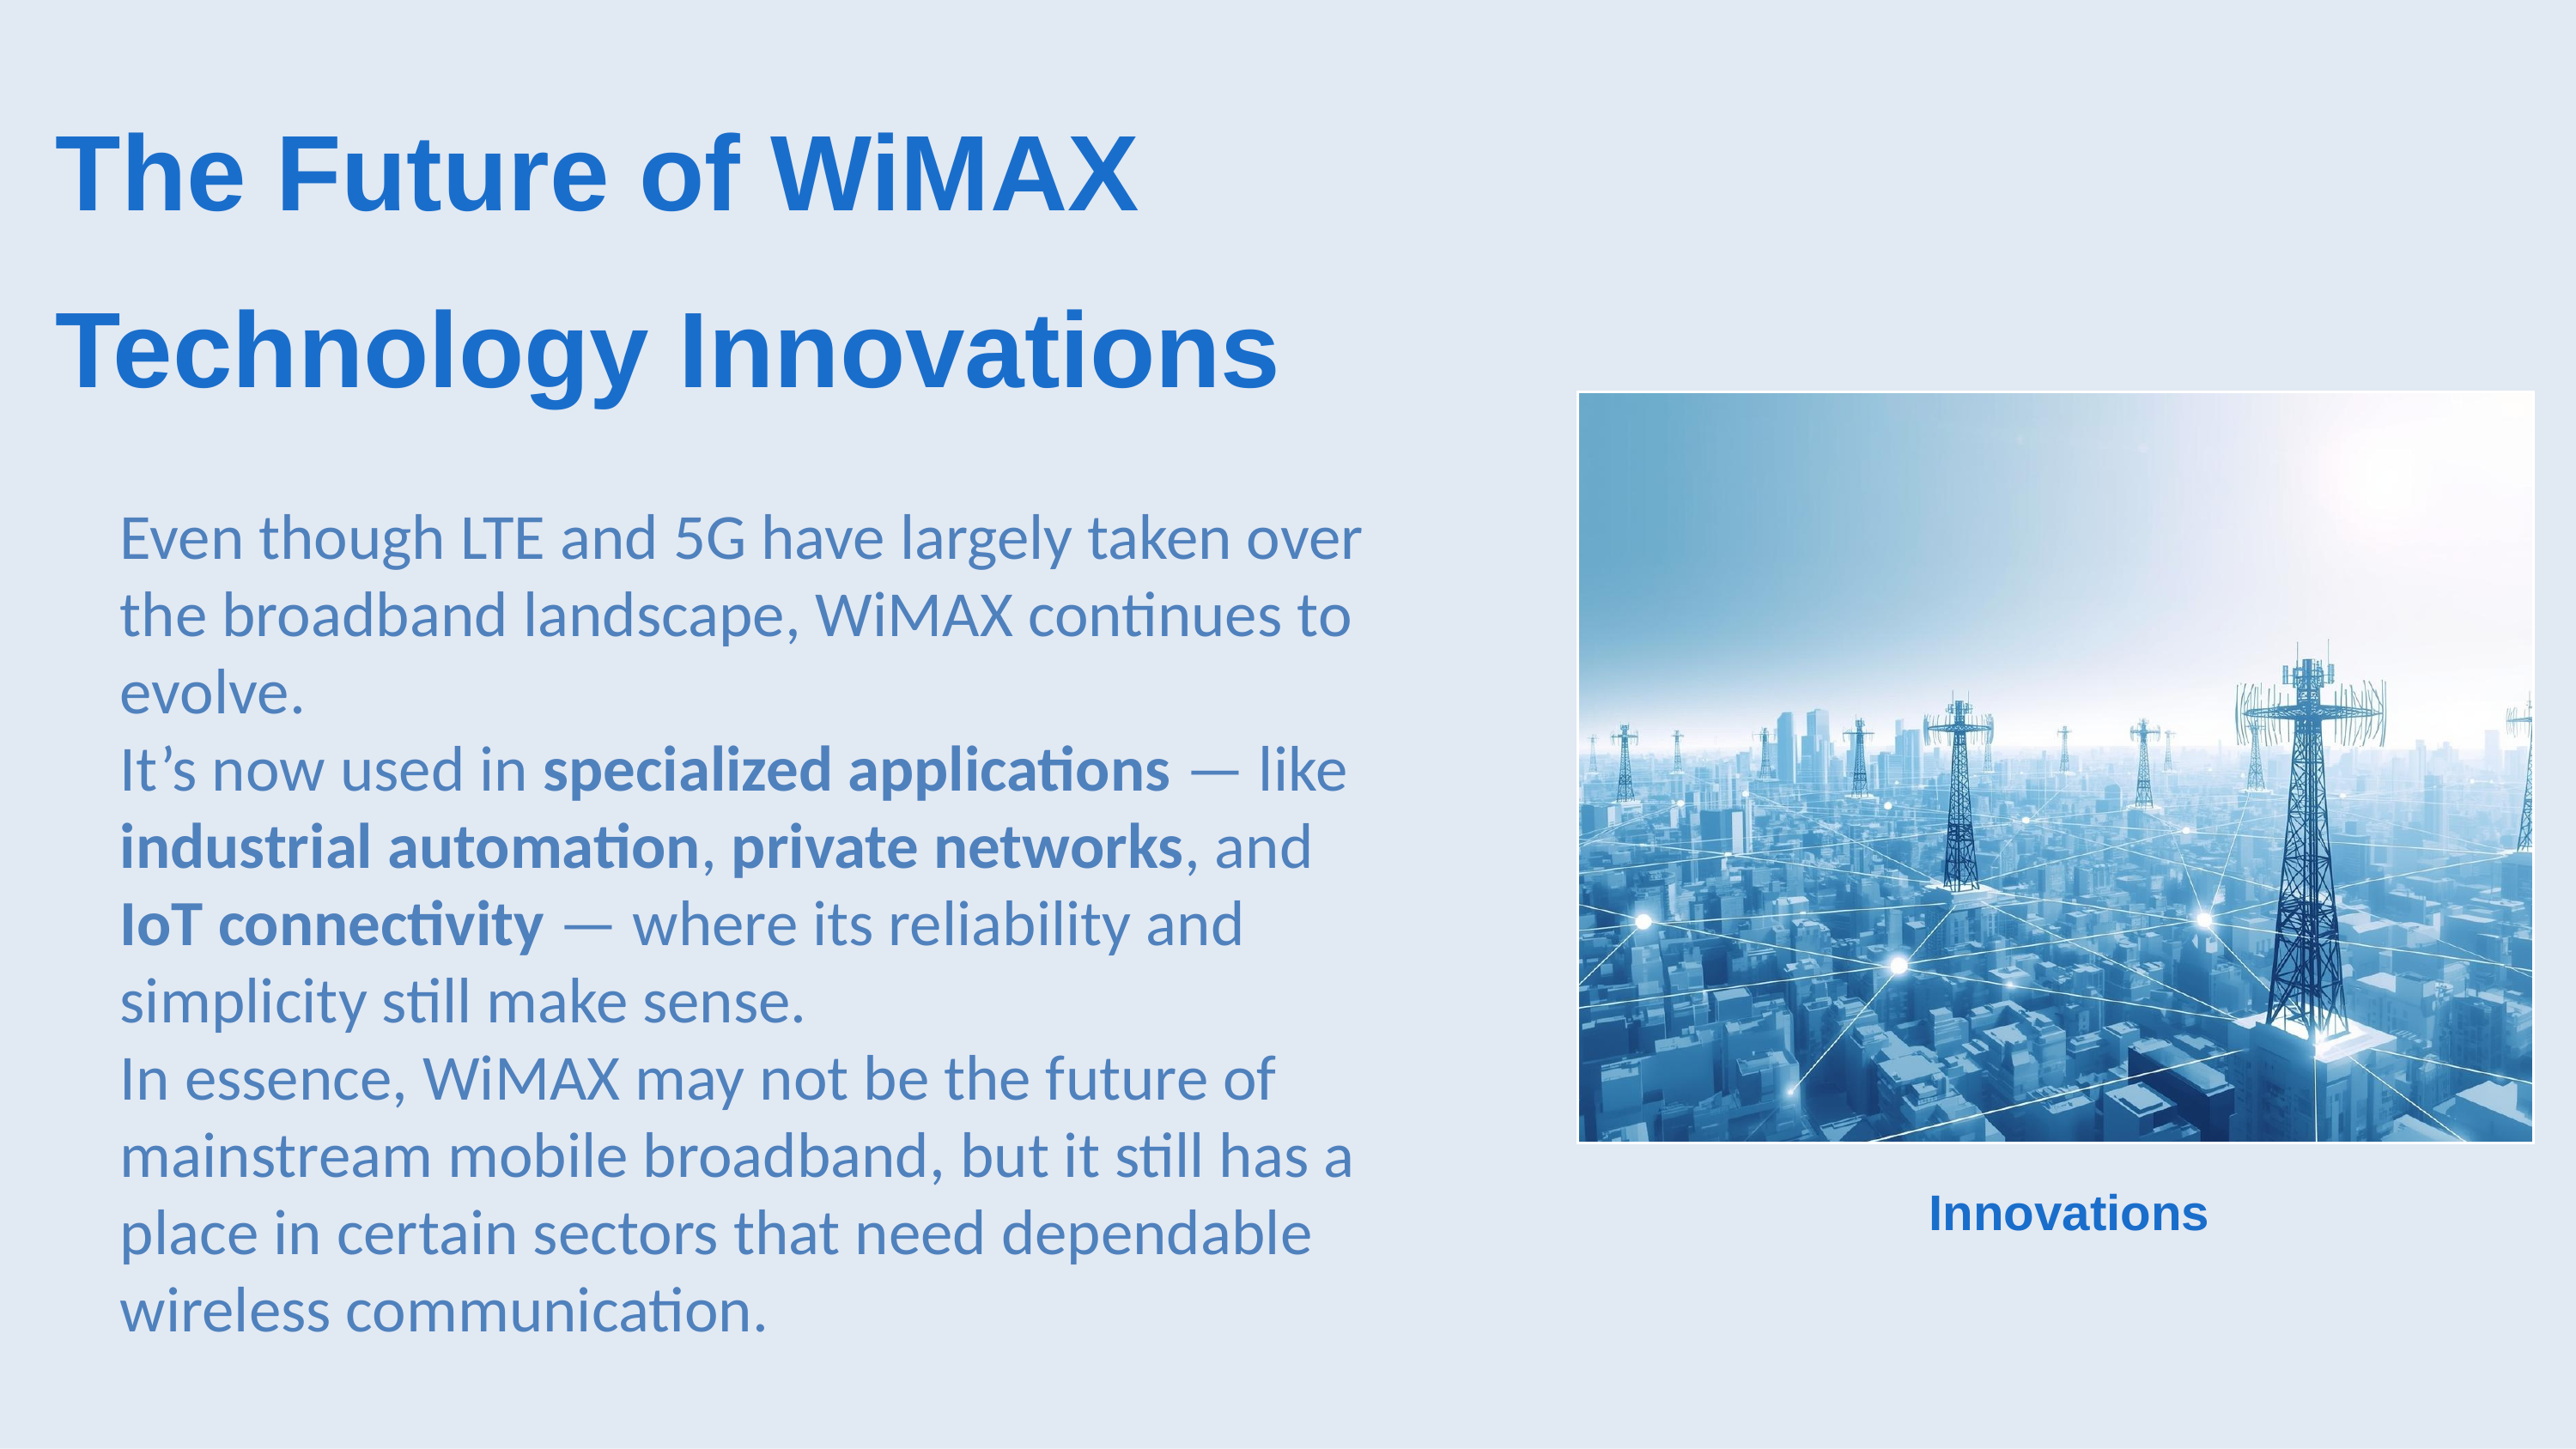

The Future of WiMAX
Technology Innovations

Even though LTE and 5G have largely taken over the broadband landscape, WiMAX continues to evolve.
It’s now used in specialized applications — like industrial automation, private networks, and IoT connectivity — where its reliability and simplicity still make sense.
In essence, WiMAX may not be the future of mainstream mobile broadband, but it still has a place in certain sectors that need dependable wireless communication.
Innovations